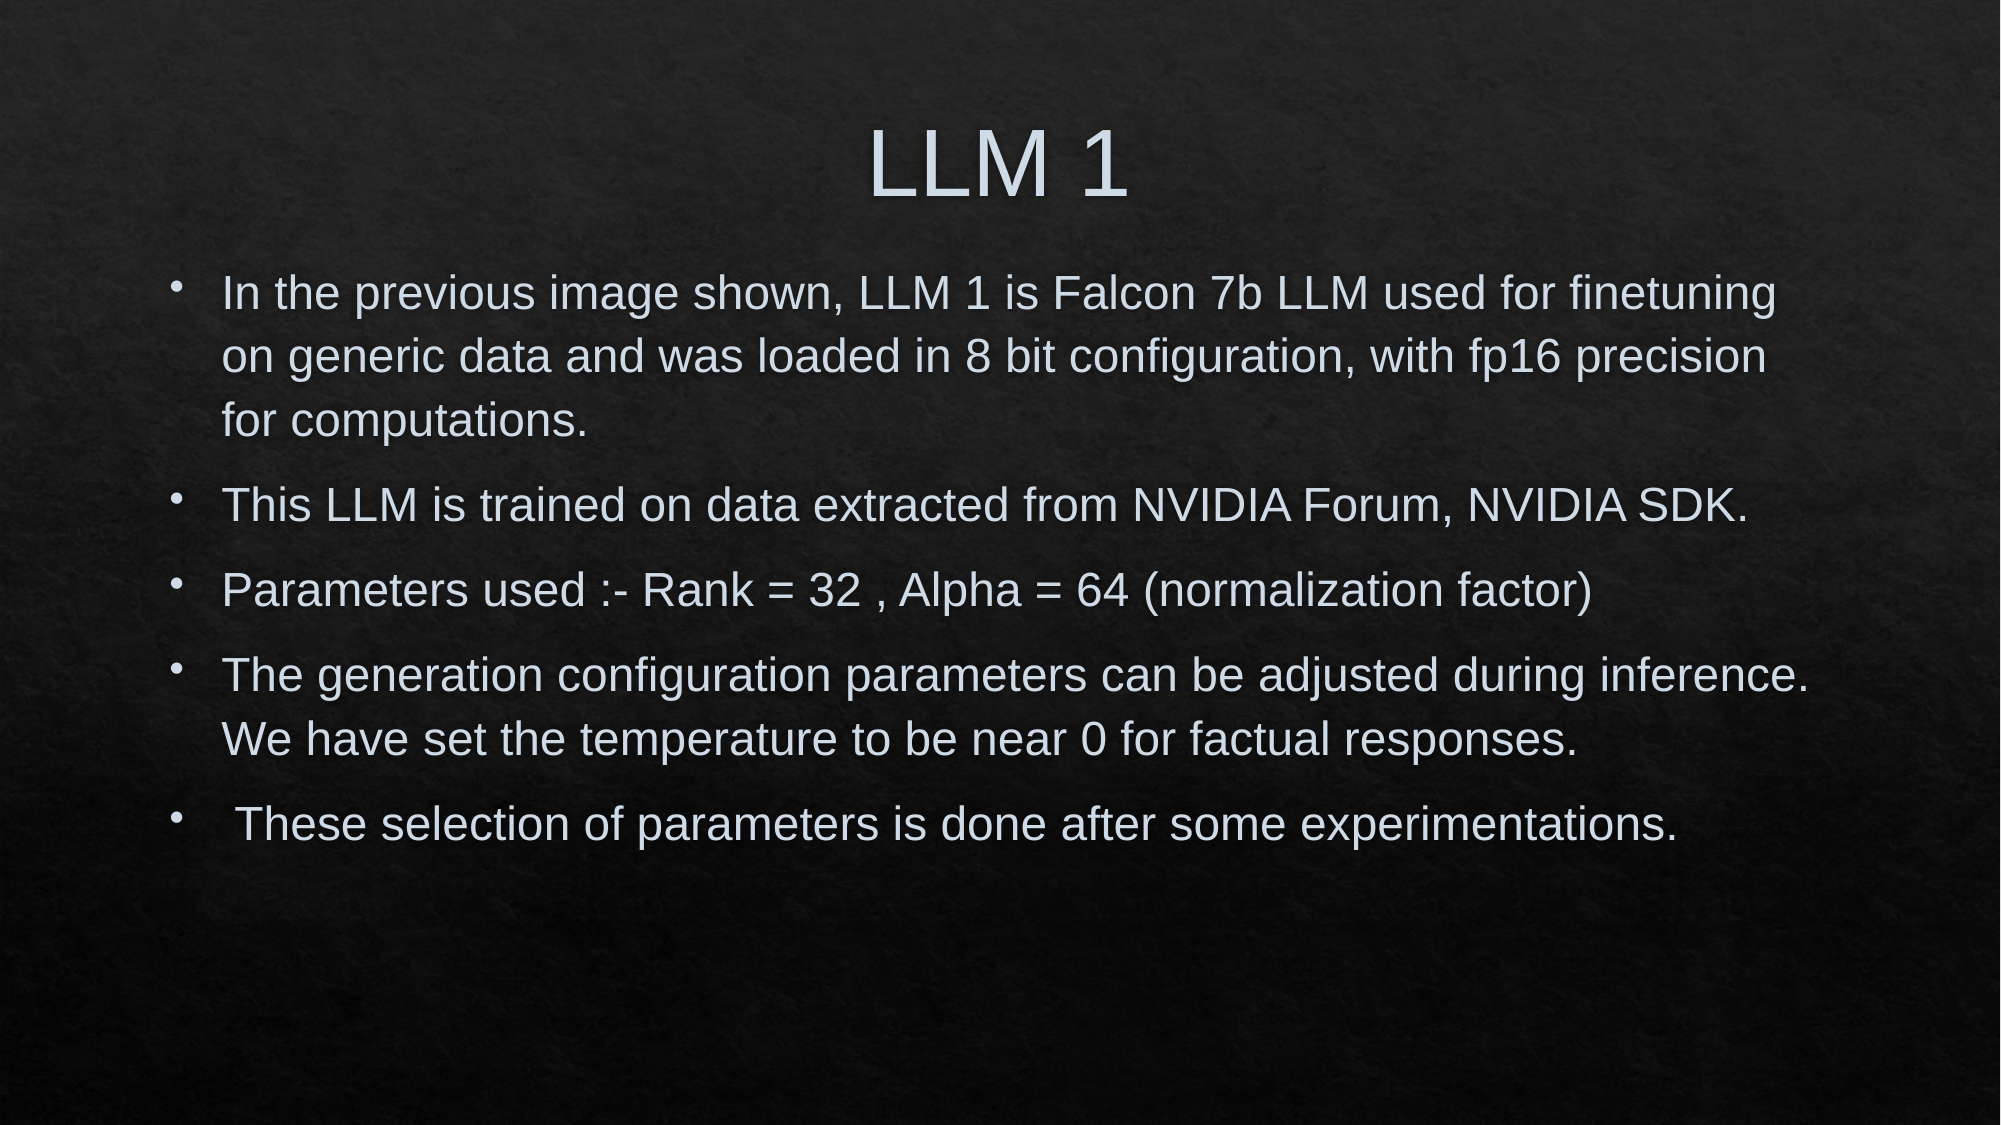

# LLM 1
In the previous image shown, LLM 1 is Falcon 7b LLM used for finetuning on generic data and was loaded in 8 bit configuration, with fp16 precision for computations.
This LLM is trained on data extracted from NVIDIA Forum, NVIDIA SDK.
Parameters used :- Rank = 32 , Alpha = 64 (normalization factor)
The generation configuration parameters can be adjusted during inference. We have set the temperature to be near 0 for factual responses.
 These selection of parameters is done after some experimentations.